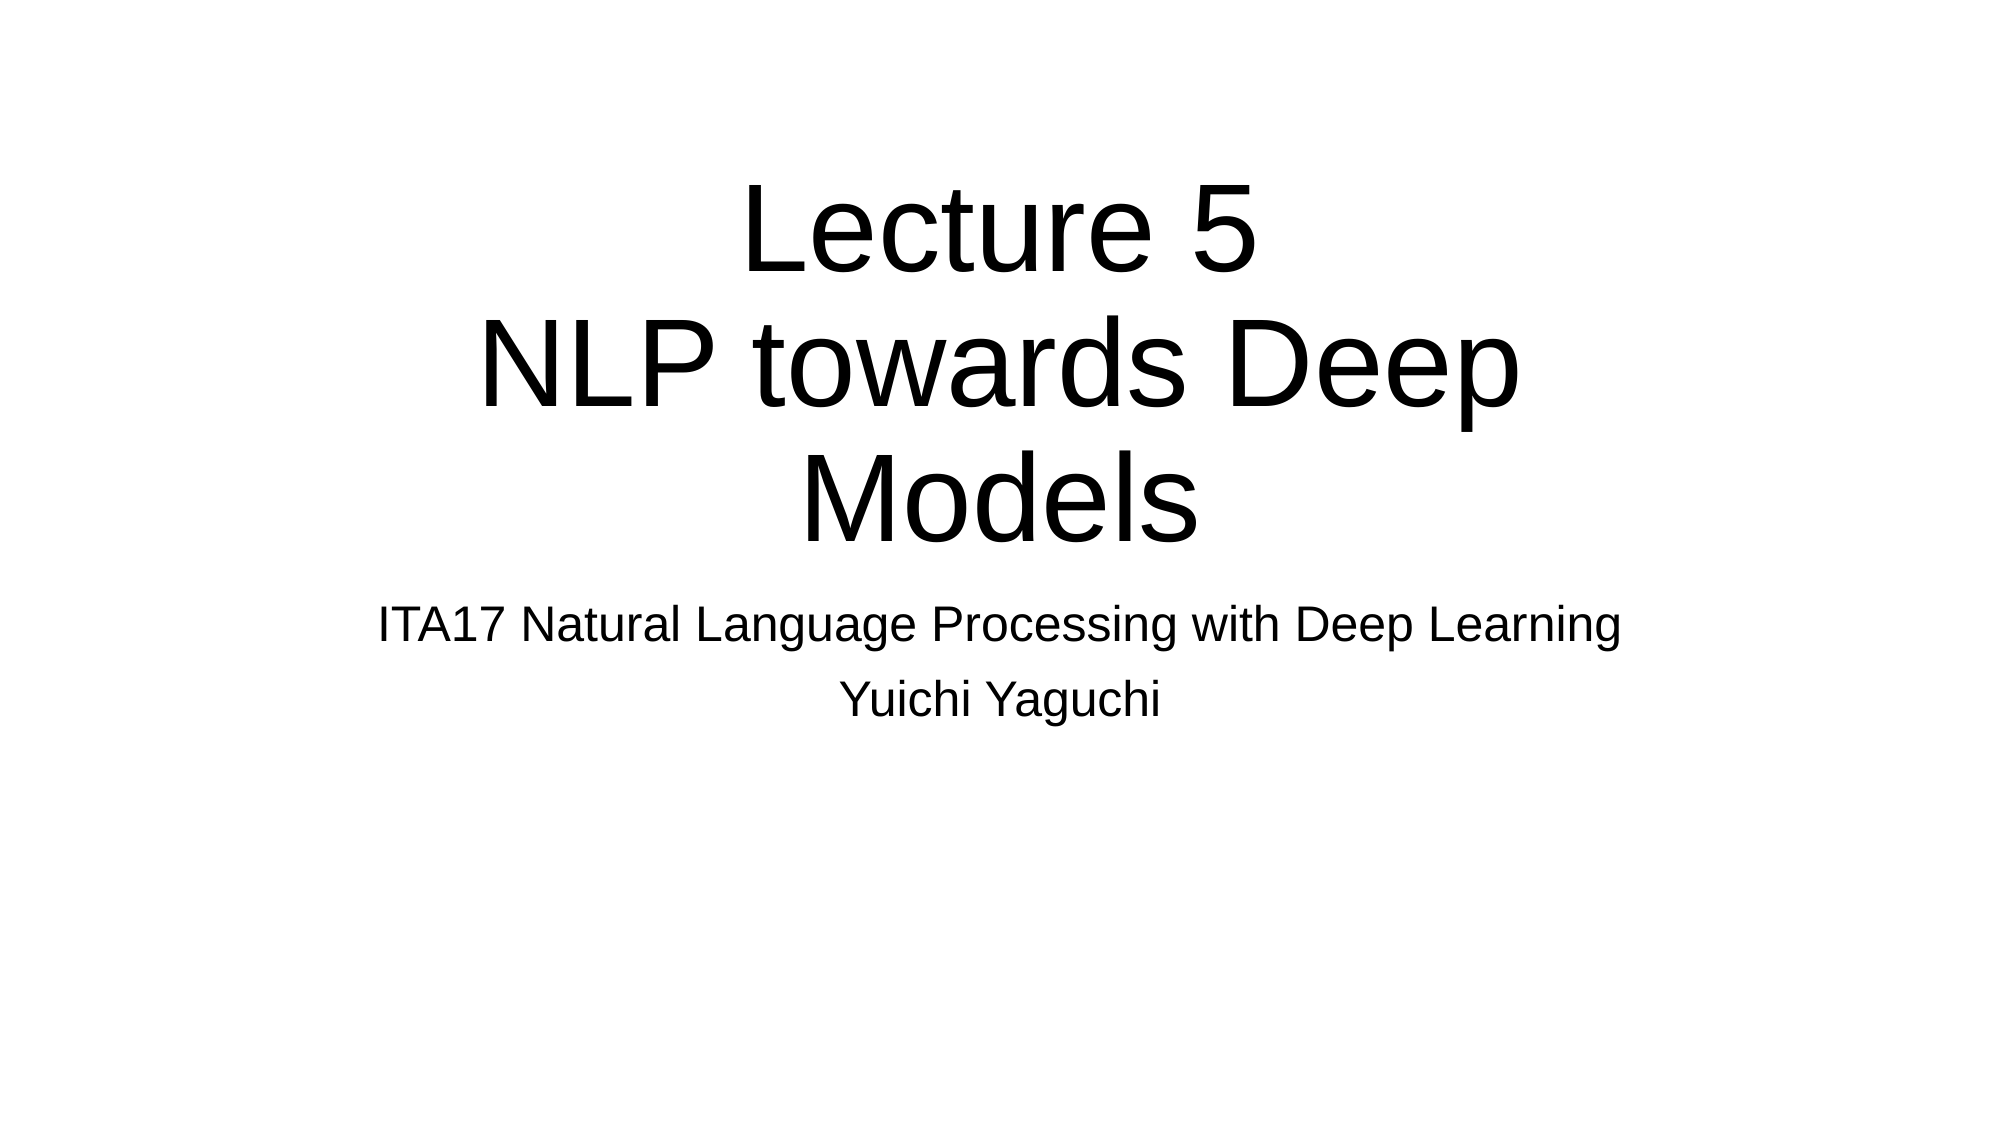

# Lecture 5 NLP towards Deep Models
ITA17 Natural Language Processing with Deep Learning
Yuichi Yaguchi